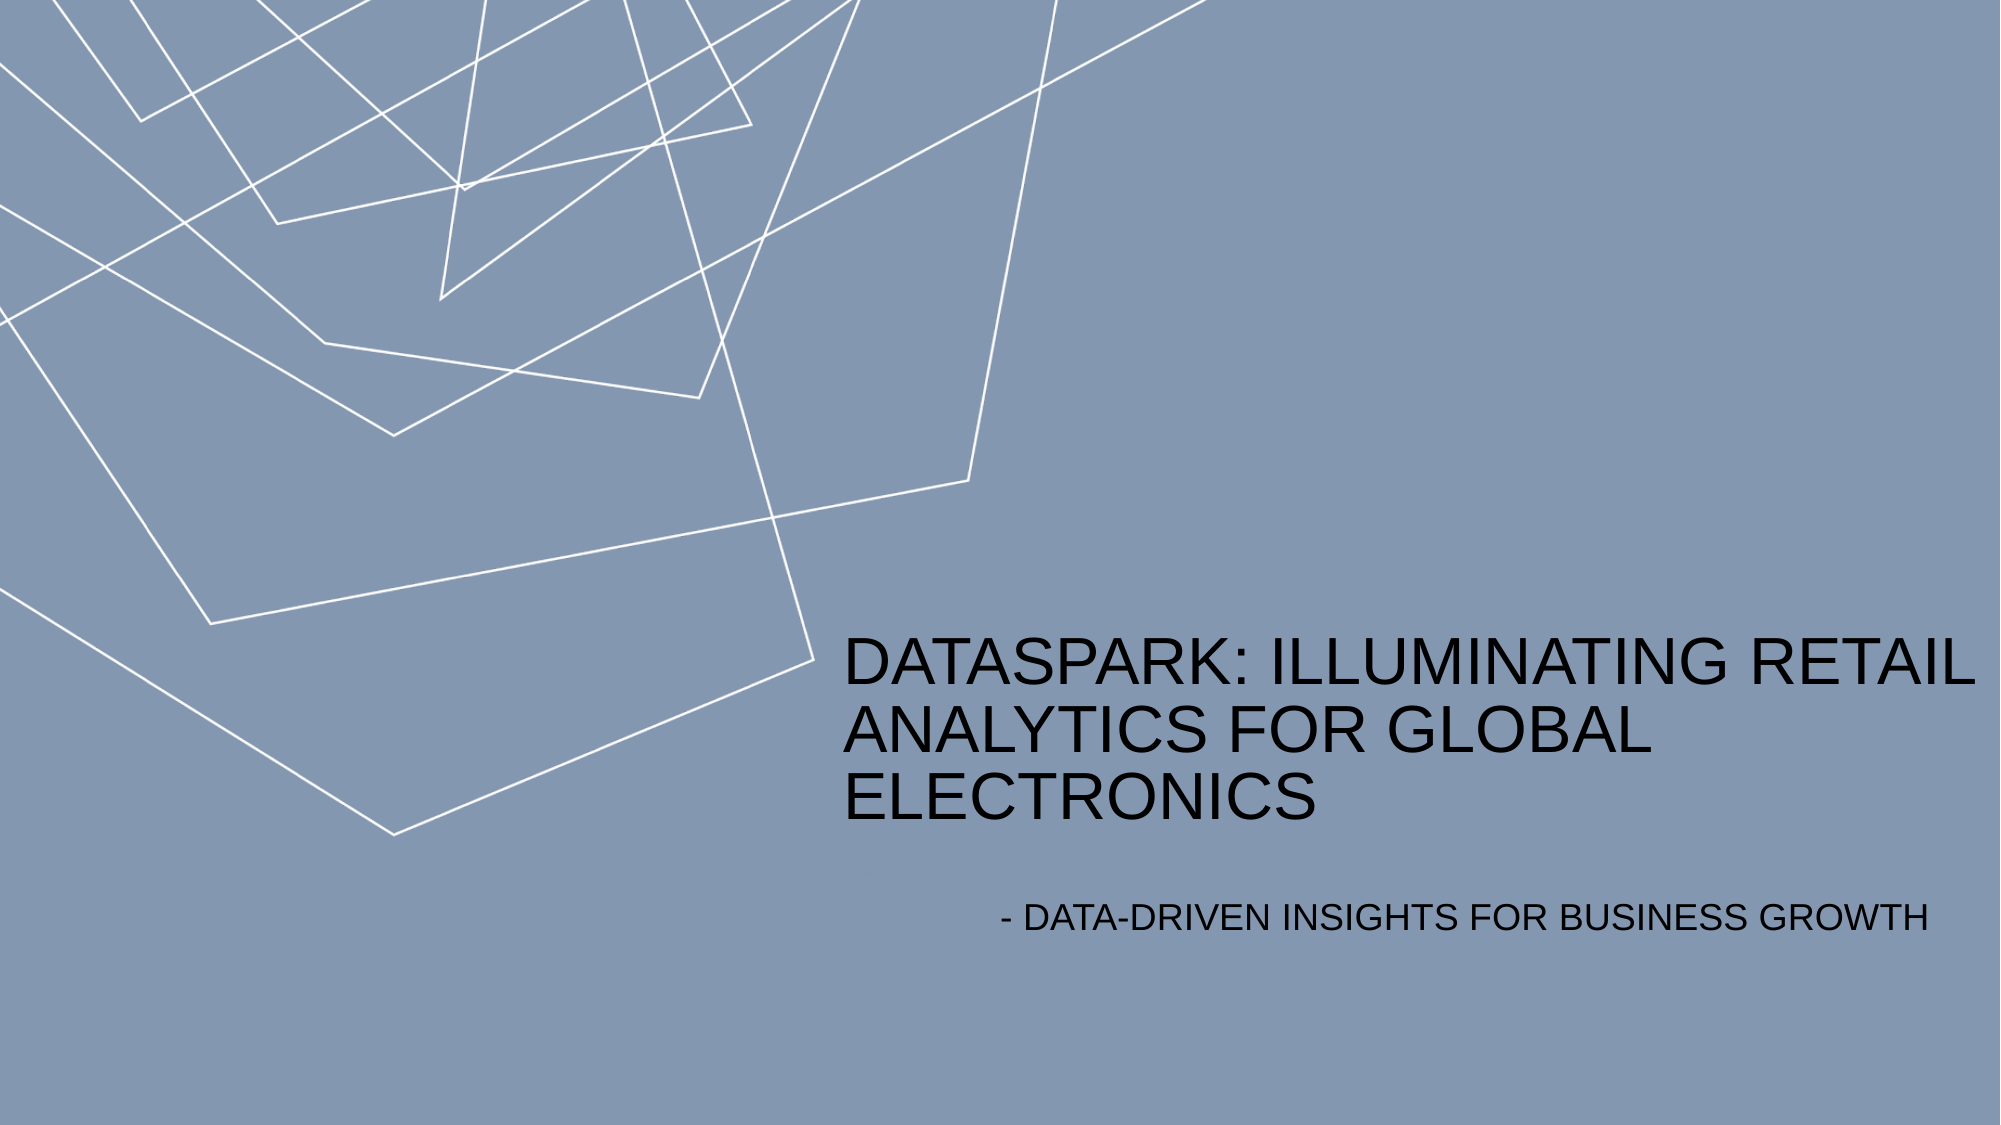

# DataSpark: Illuminating Retail Analytics for Global Electronics - Data-Driven Insights for Business Growth